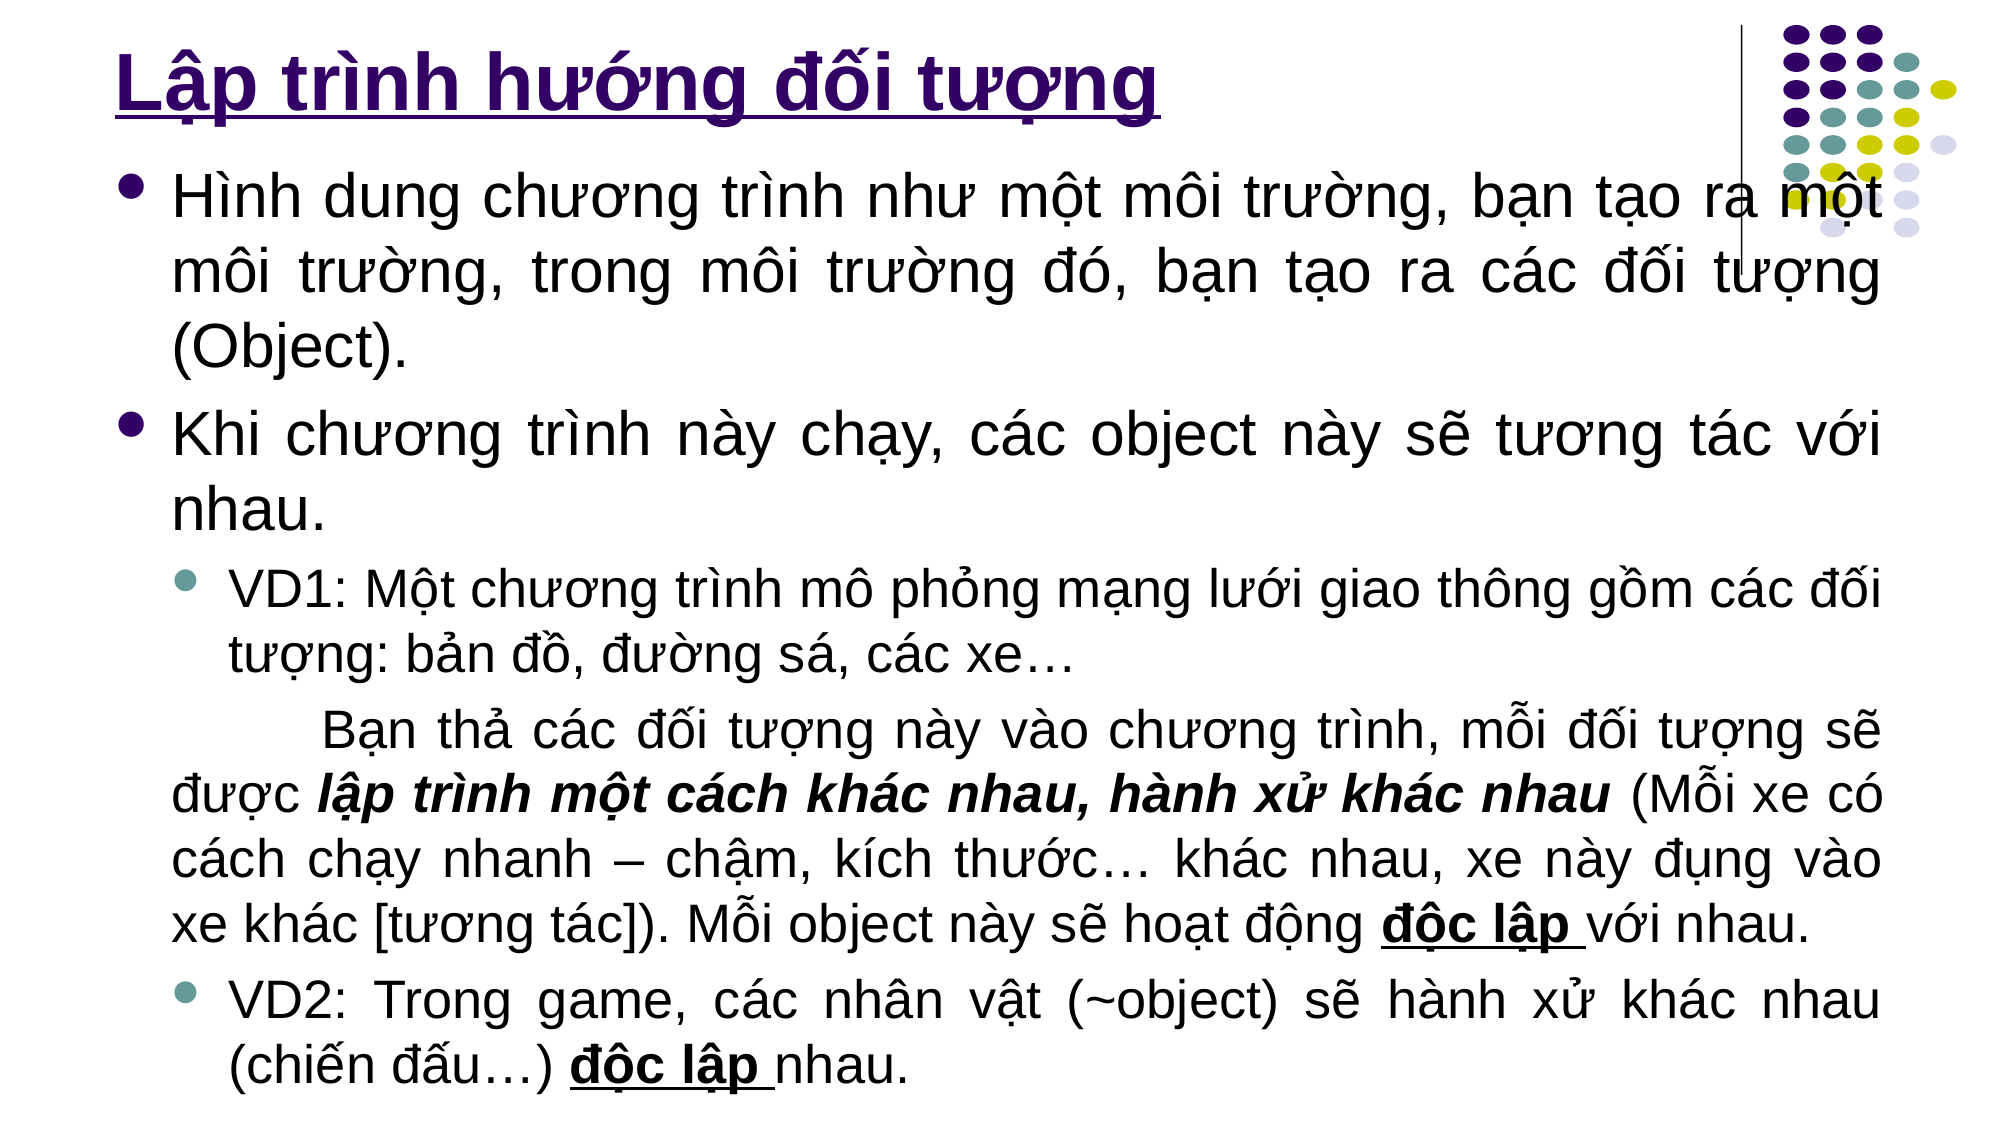

# Lập trình hướng đối tượng
Hình dung chương trình như một môi trường, bạn tạo ra một môi trường, trong môi trường đó, bạn tạo ra các đối tượng (Object).
Khi chương trình này chạy, các object này sẽ tương tác với nhau.
VD1: Một chương trình mô phỏng mạng lưới giao thông gồm các đối tượng: bản đồ, đường sá, các xe…
	Bạn thả các đối tượng này vào chương trình, mỗi đối tượng sẽ được lập trình một cách khác nhau, hành xử khác nhau (Mỗi xe có cách chạy nhanh – chậm, kích thước… khác nhau, xe này đụng vào xe khác [tương tác]). Mỗi object này sẽ hoạt động độc lập với nhau.
VD2: Trong game, các nhân vật (~object) sẽ hành xử khác nhau (chiến đấu…) độc lập nhau.